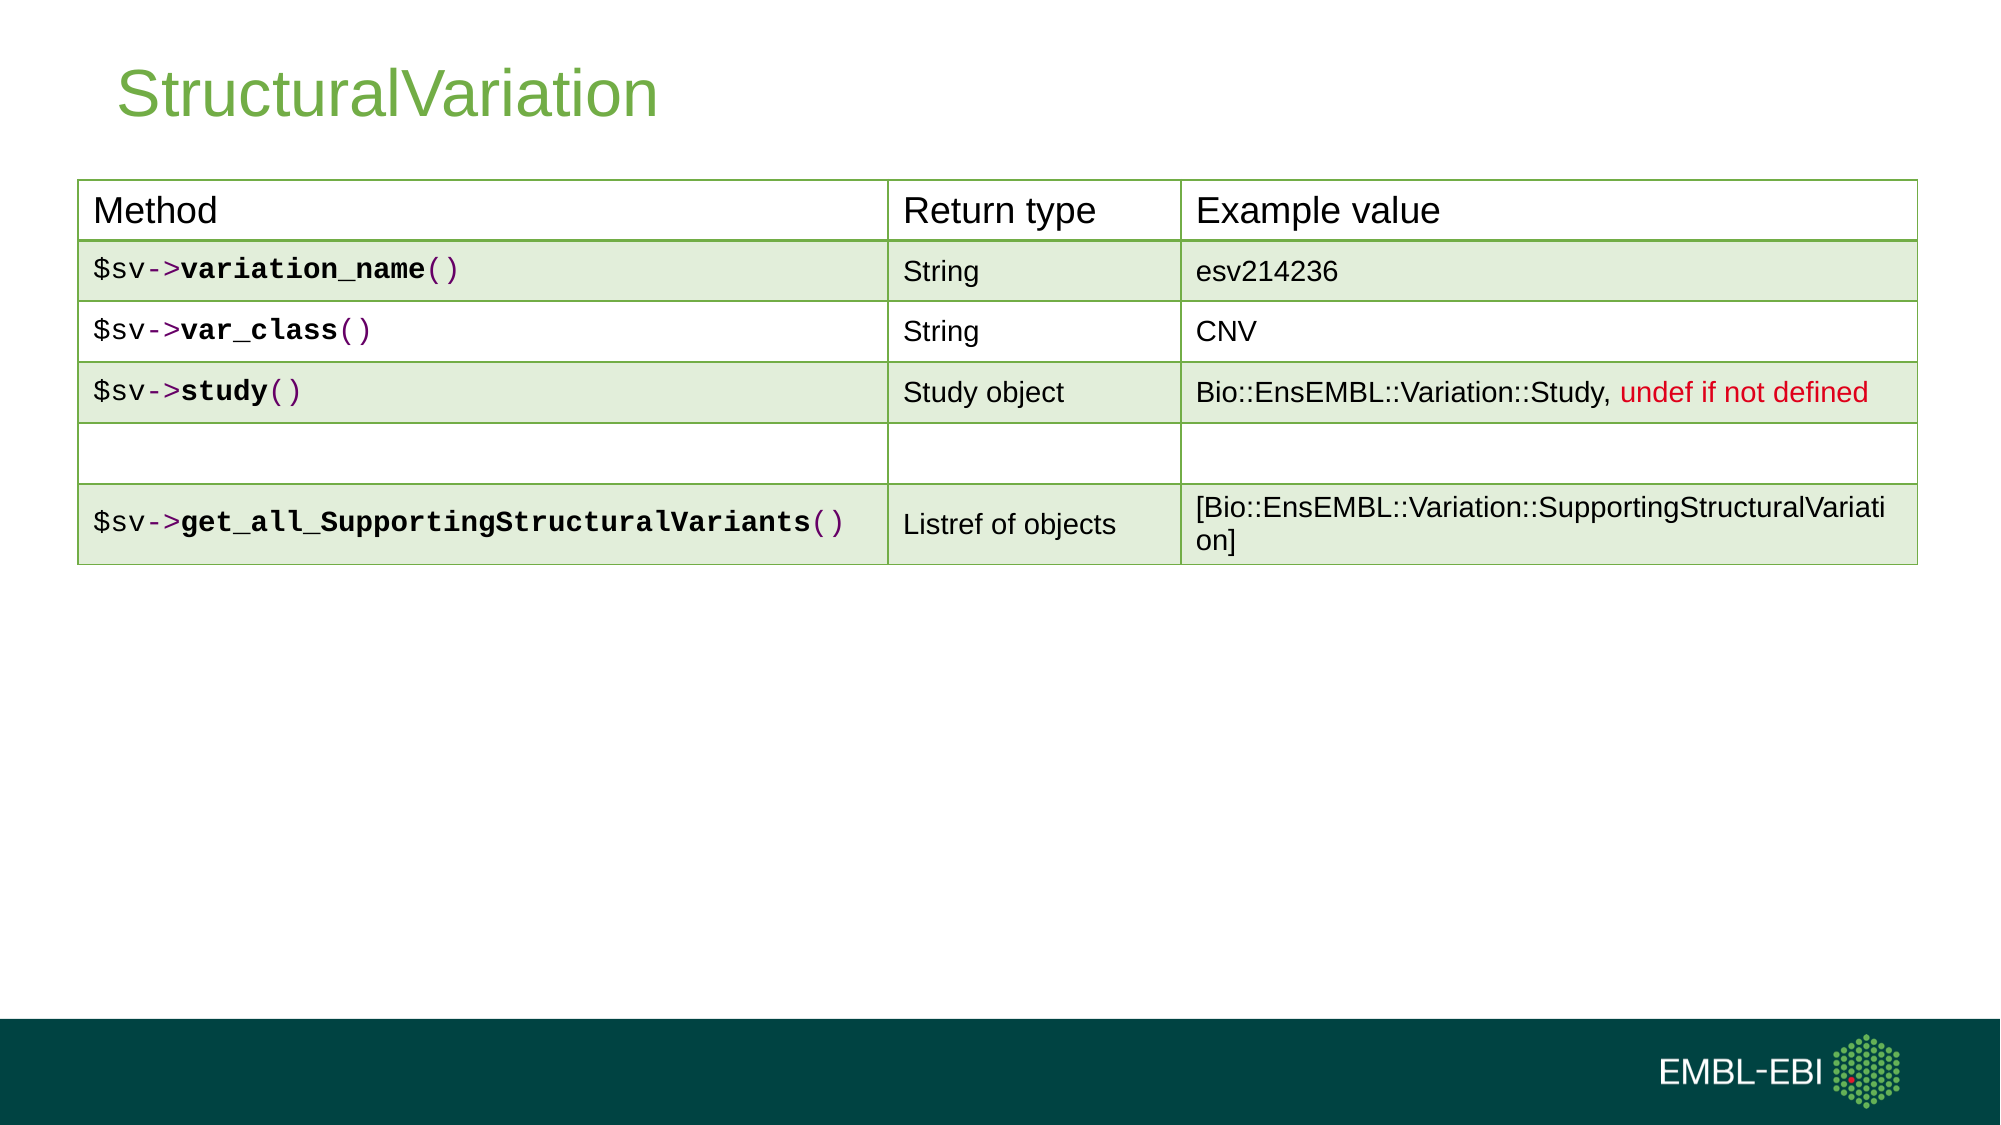

# StructuralVariation
| Method | Return type | Example value |
| --- | --- | --- |
| $sv->variation\_name() | String | esv214236 |
| $sv->var\_class() | String | CNV |
| $sv->study() | Study object | Bio::EnsEMBL::Variation::Study, undef if not defined |
|  |  |  |
| $sv->get\_all\_SupportingStructuralVariants() | Listref of objects | [Bio::EnsEMBL::Variation::SupportingStructuralVariation] |